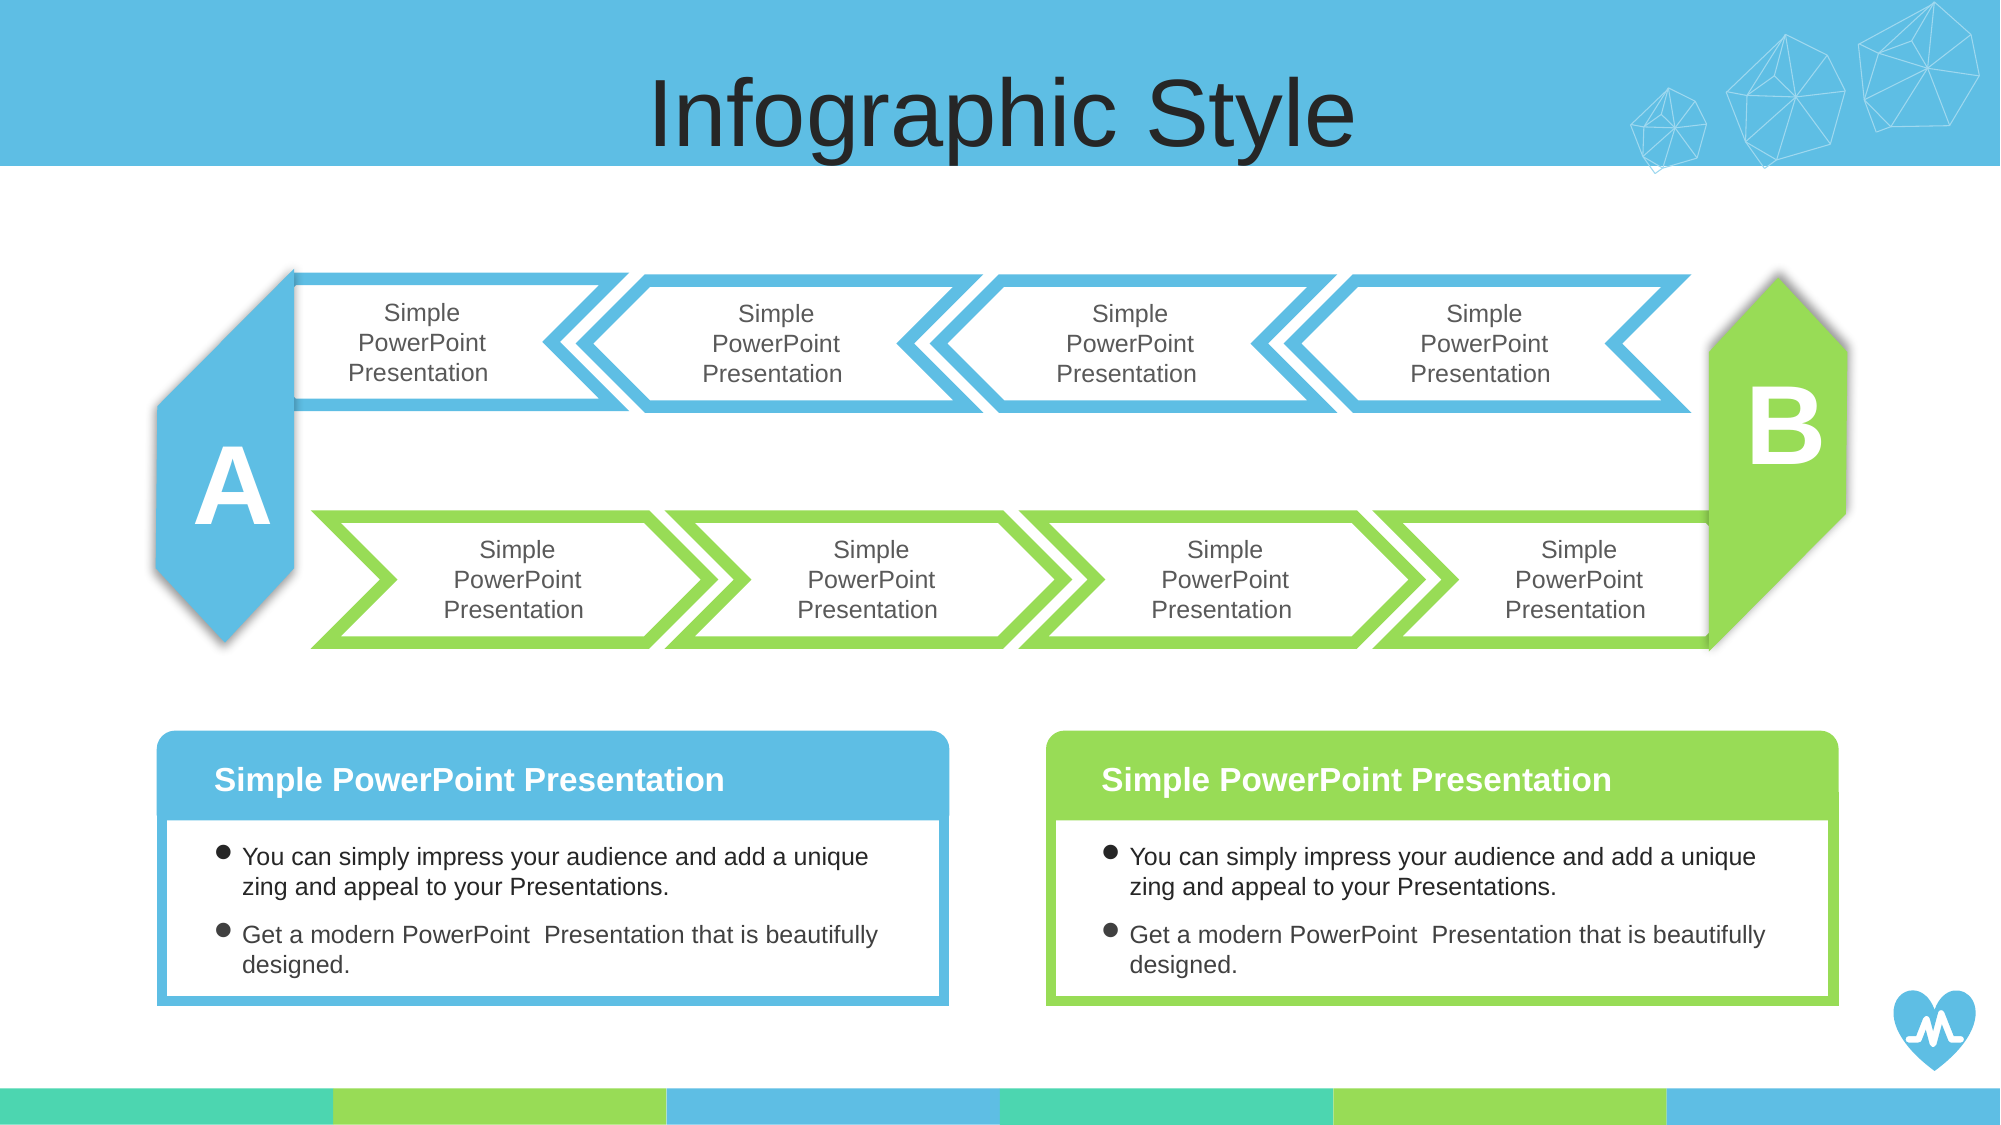

Infographic Style

Simple PowerPoint Presentation
Simple PowerPoint Presentation
Simple PowerPoint Presentation
Simple PowerPoint Presentation
B

A

Simple PowerPoint Presentation
Simple PowerPoint Presentation
Simple PowerPoint Presentation
Simple PowerPoint Presentation

Simple PowerPoint Presentation
Simple PowerPoint Presentation
You can simply impress your audience and add a unique zing and appeal to your Presentations.
Get a modern PowerPoint  Presentation that is beautifully designed.
You can simply impress your audience and add a unique zing and appeal to your Presentations.
Get a modern PowerPoint  Presentation that is beautifully designed.